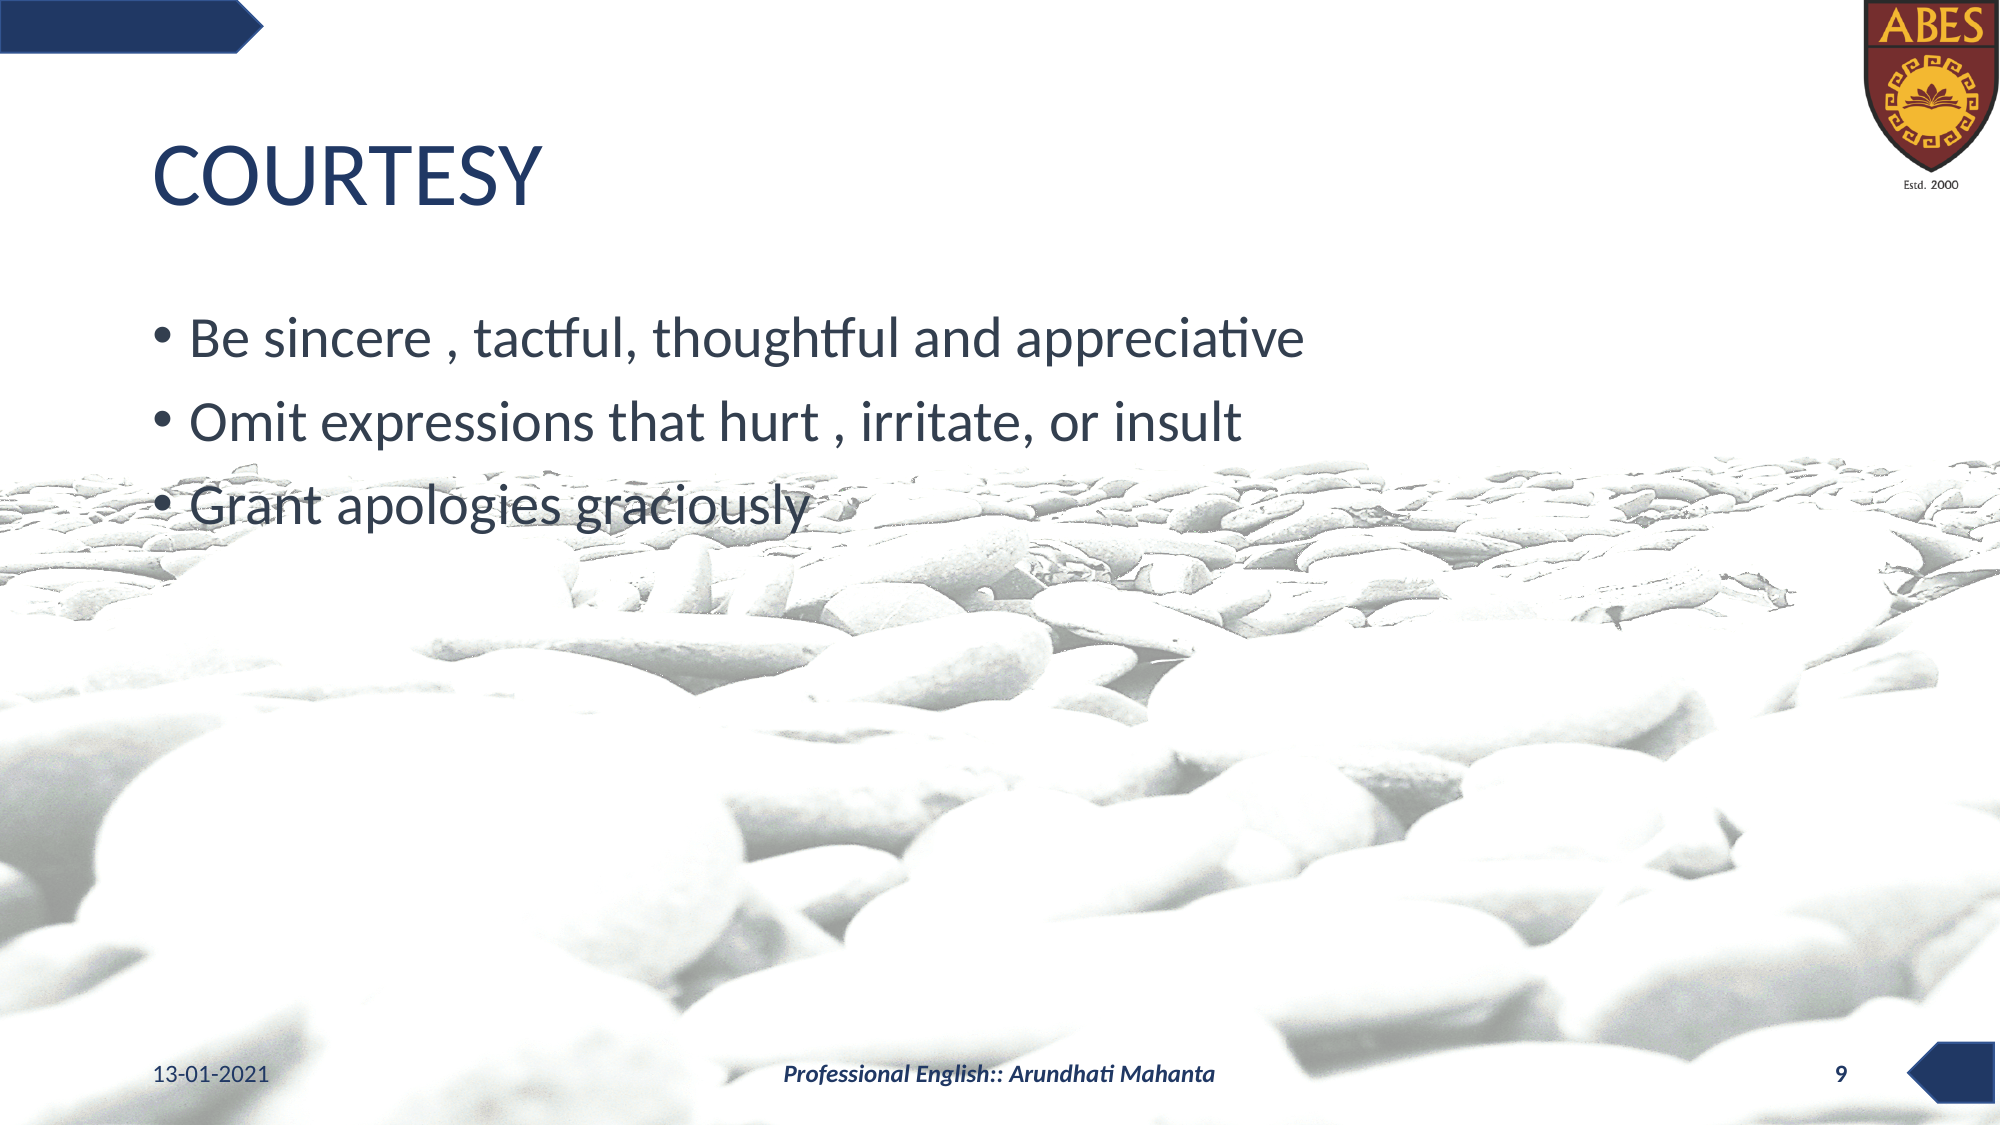

# COURTESY
Be sincere , tactful, thoughtful and appreciative
Omit expressions that hurt , irritate, or insult
Grant apologies graciously
13-01-2021
Professional English:: Arundhati Mahanta
9